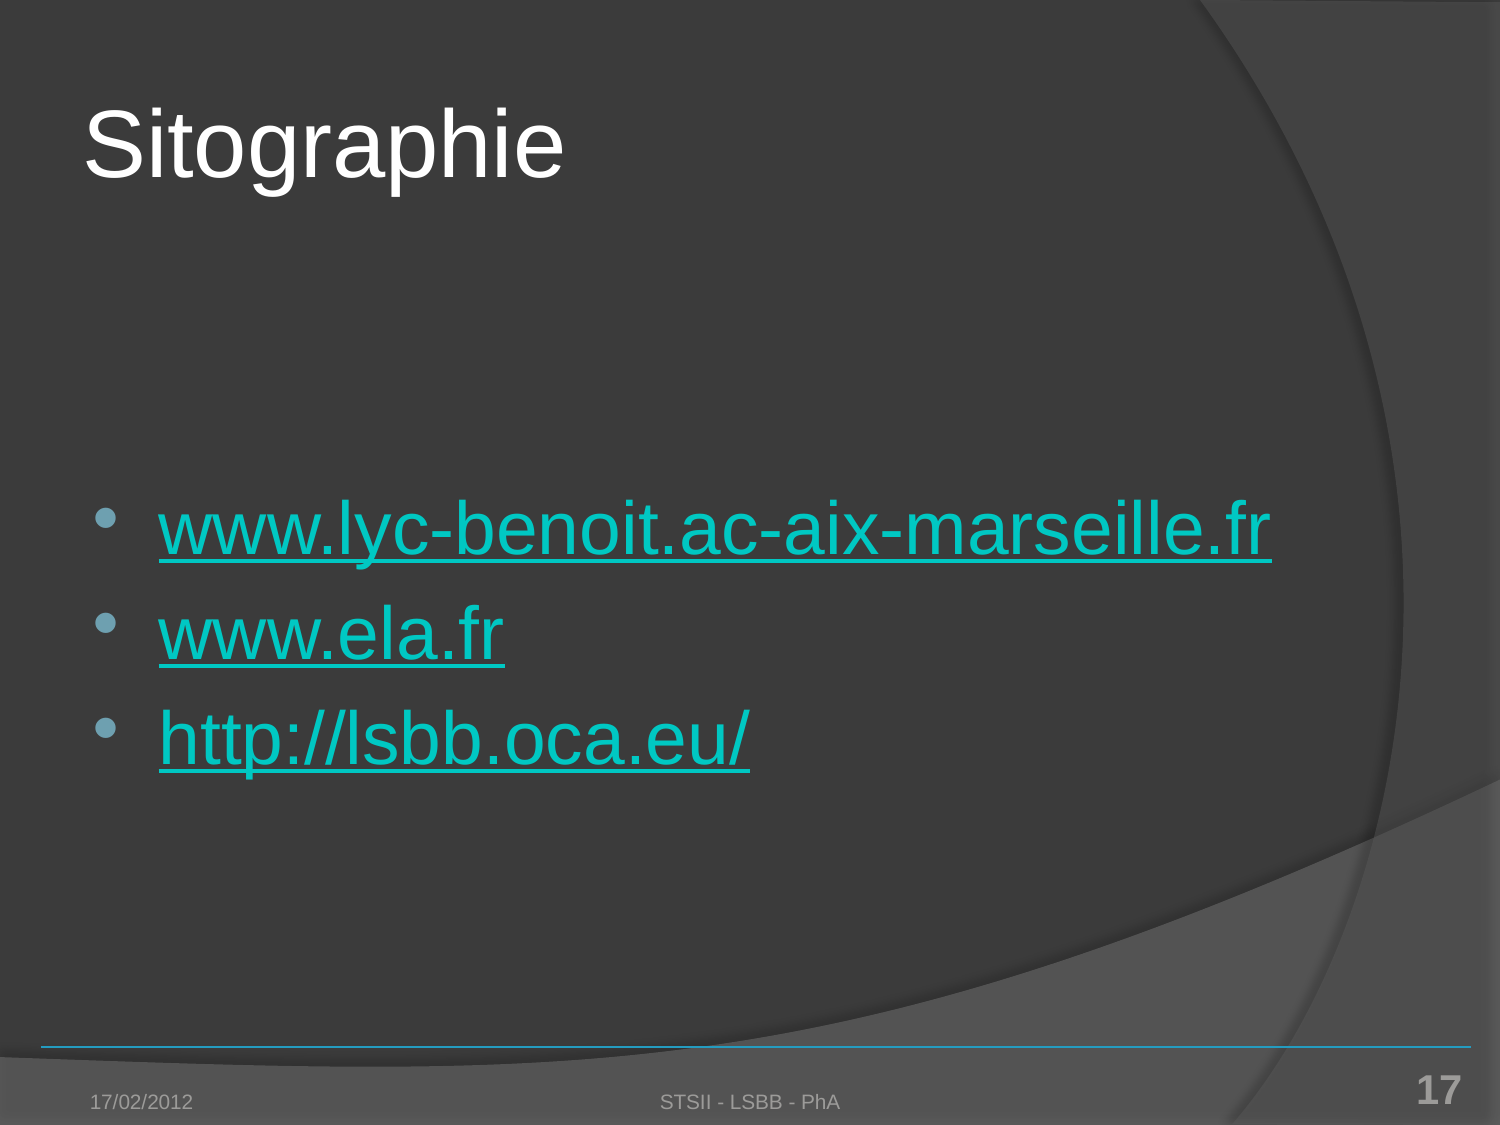

# Sitographie

www.lyc-benoit.ac-aix-marseille.fr
www.ela.fr
http://lsbb.oca.eu/

17/02/2012
STSII - LSBB - PhA
17